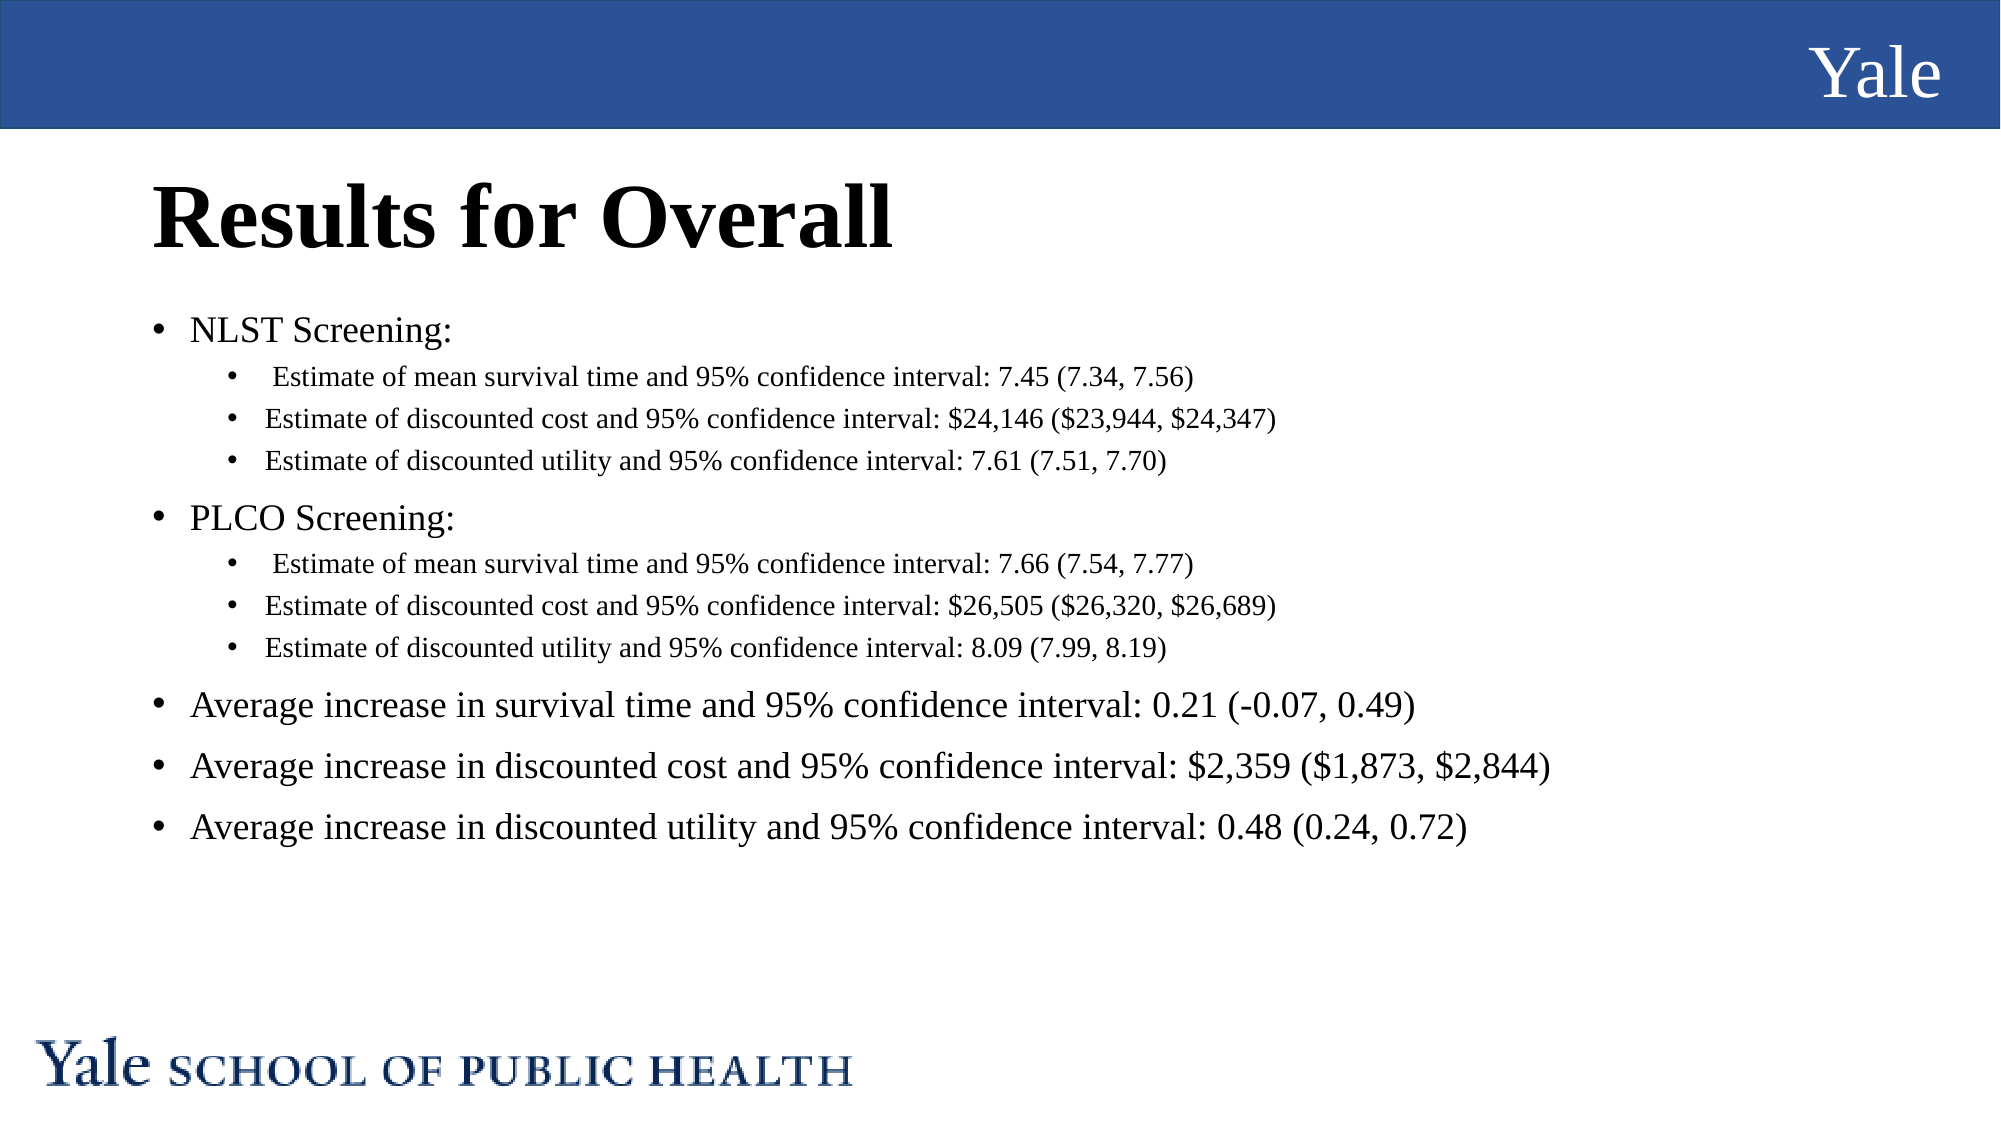

# Results for Overall
NLST Screening:
 Estimate of mean survival time and 95% confidence interval: 7.45 (7.34, 7.56)
Estimate of discounted cost and 95% confidence interval: $24,146 ($23,944, $24,347)
Estimate of discounted utility and 95% confidence interval: 7.61 (7.51, 7.70)
PLCO Screening:
 Estimate of mean survival time and 95% confidence interval: 7.66 (7.54, 7.77)
Estimate of discounted cost and 95% confidence interval: $26,505 ($26,320, $26,689)
Estimate of discounted utility and 95% confidence interval: 8.09 (7.99, 8.19)
Average increase in survival time and 95% confidence interval: 0.21 (-0.07, 0.49)
Average increase in discounted cost and 95% confidence interval: $2,359 ($1,873, $2,844)
Average increase in discounted utility and 95% confidence interval: 0.48 (0.24, 0.72)